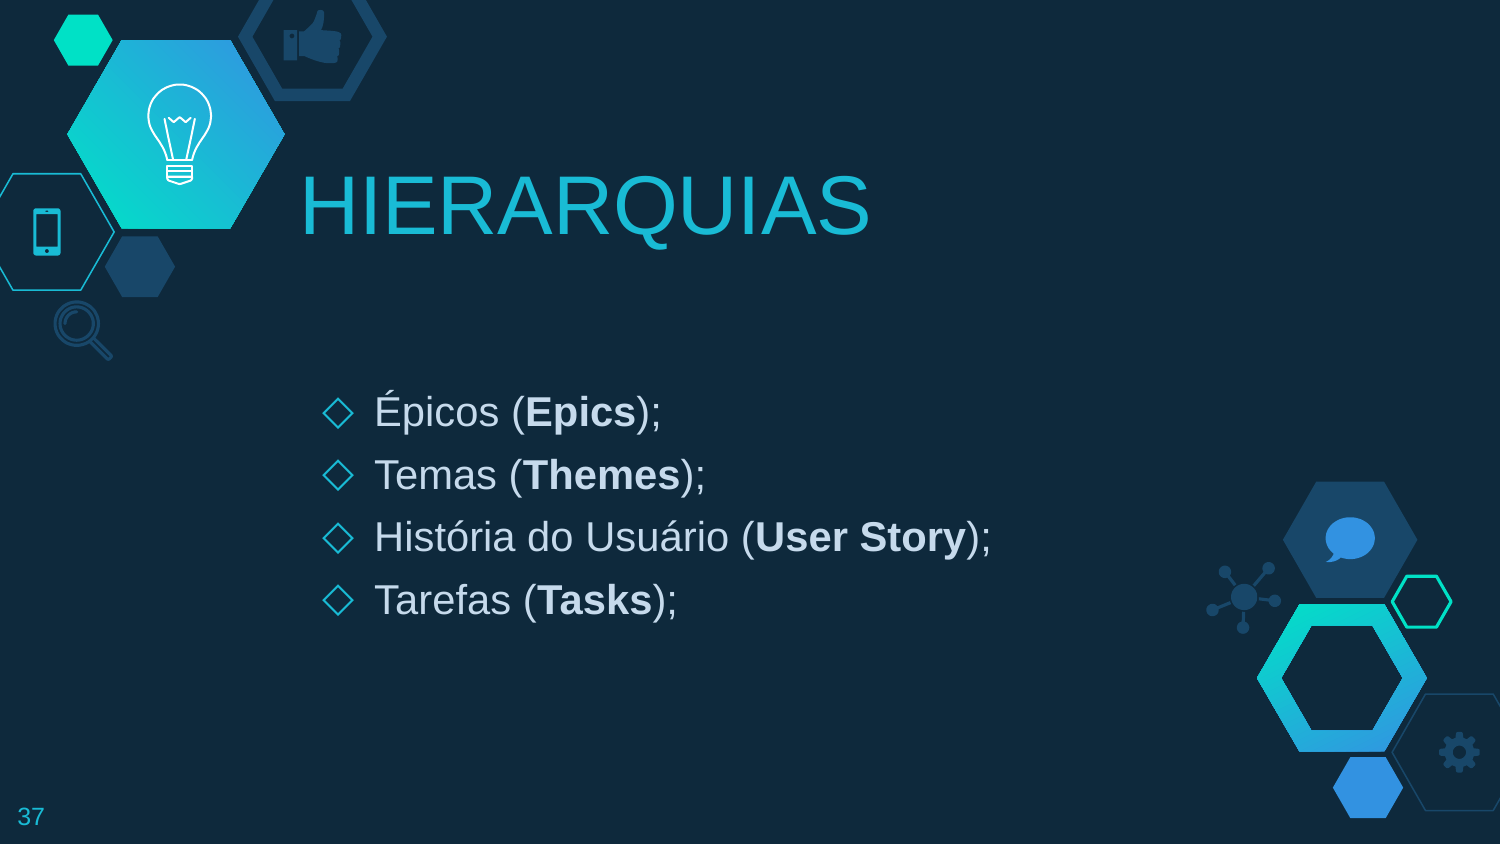

# Hierarquias
Épicos (Epics);
Temas (Themes);
História do Usuário (User Story);
Tarefas (Tasks);
37